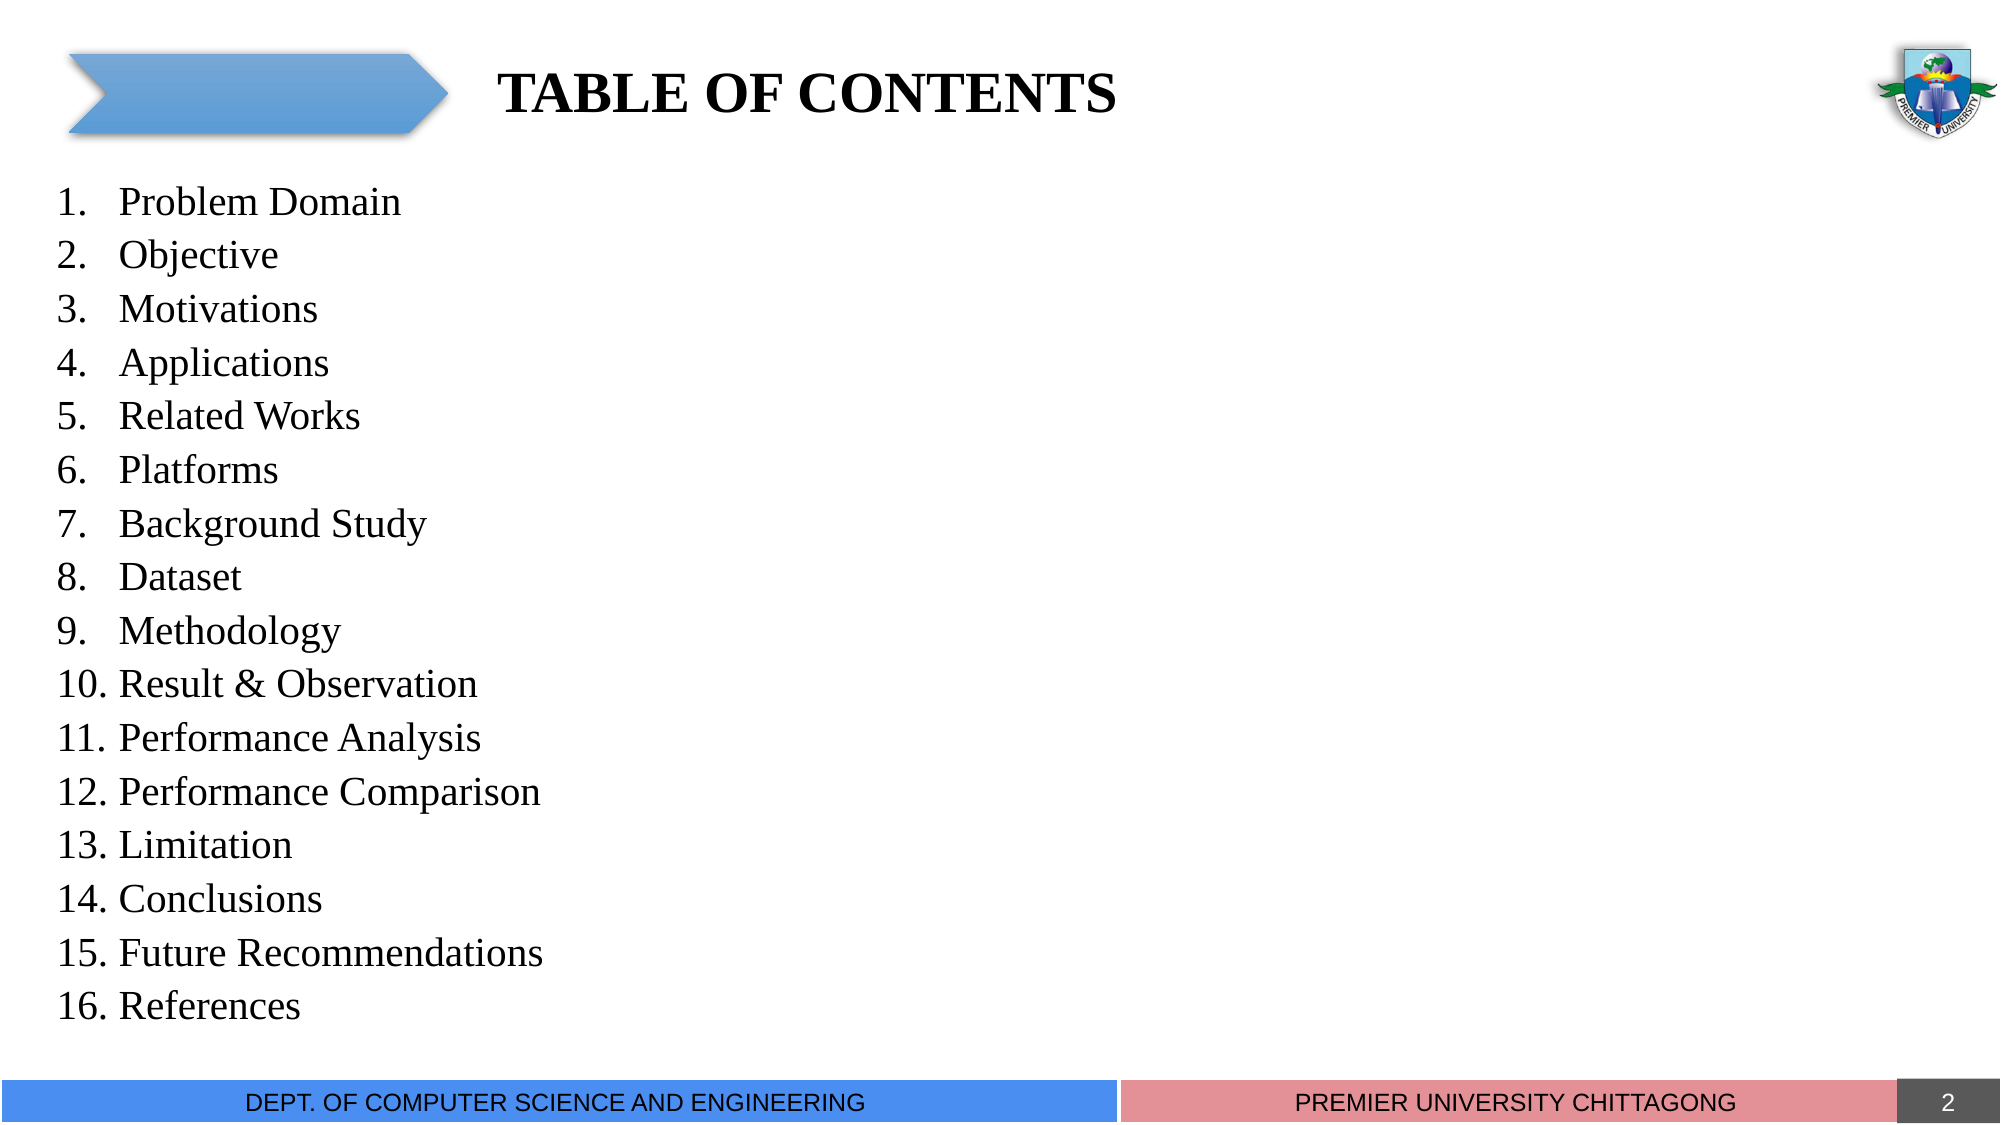

TABLE OF CONTENTS
Problem Domain
Objective
Motivations
Applications
Related Works
Platforms
Background Study
Dataset
Methodology
Result & Observation
Performance Analysis
Performance Comparison
Limitation
Conclusions
Future Recommendations
References